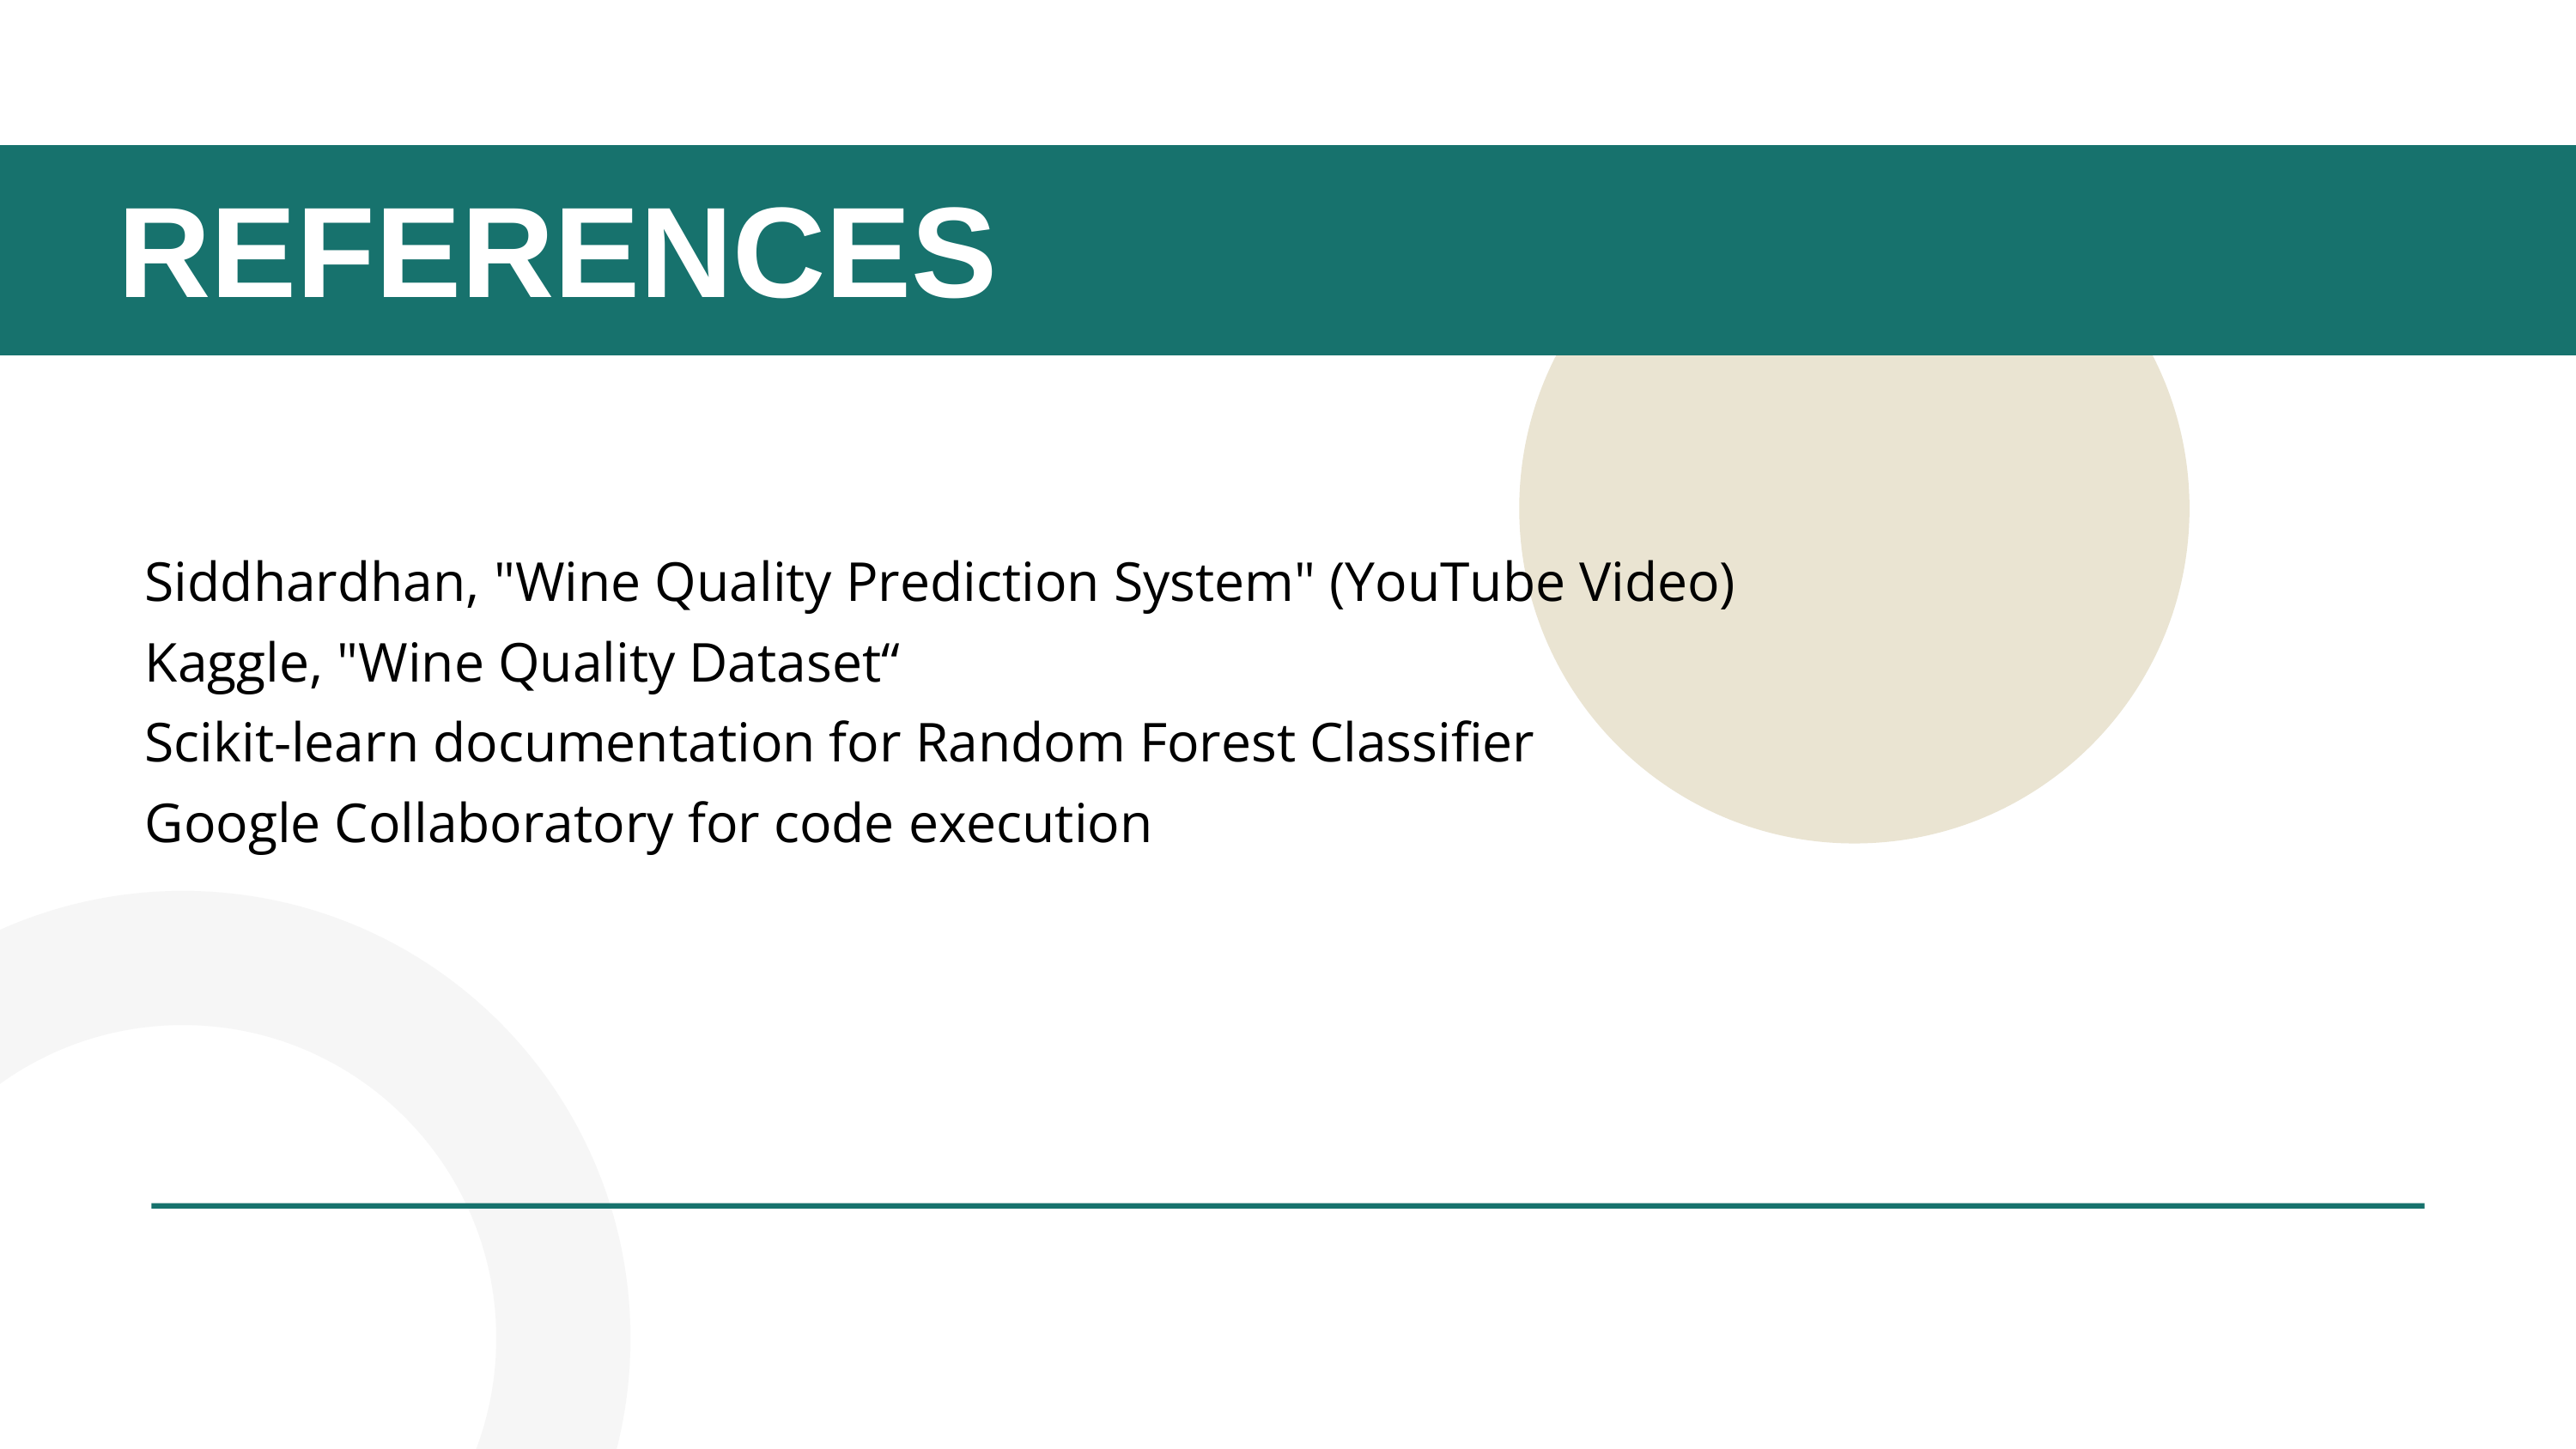

REFERENCES
Siddhardhan, "Wine Quality Prediction System" (YouTube Video)
Kaggle, "Wine Quality Dataset“
Scikit-learn documentation for Random Forest Classifier
Google Collaboratory for code execution